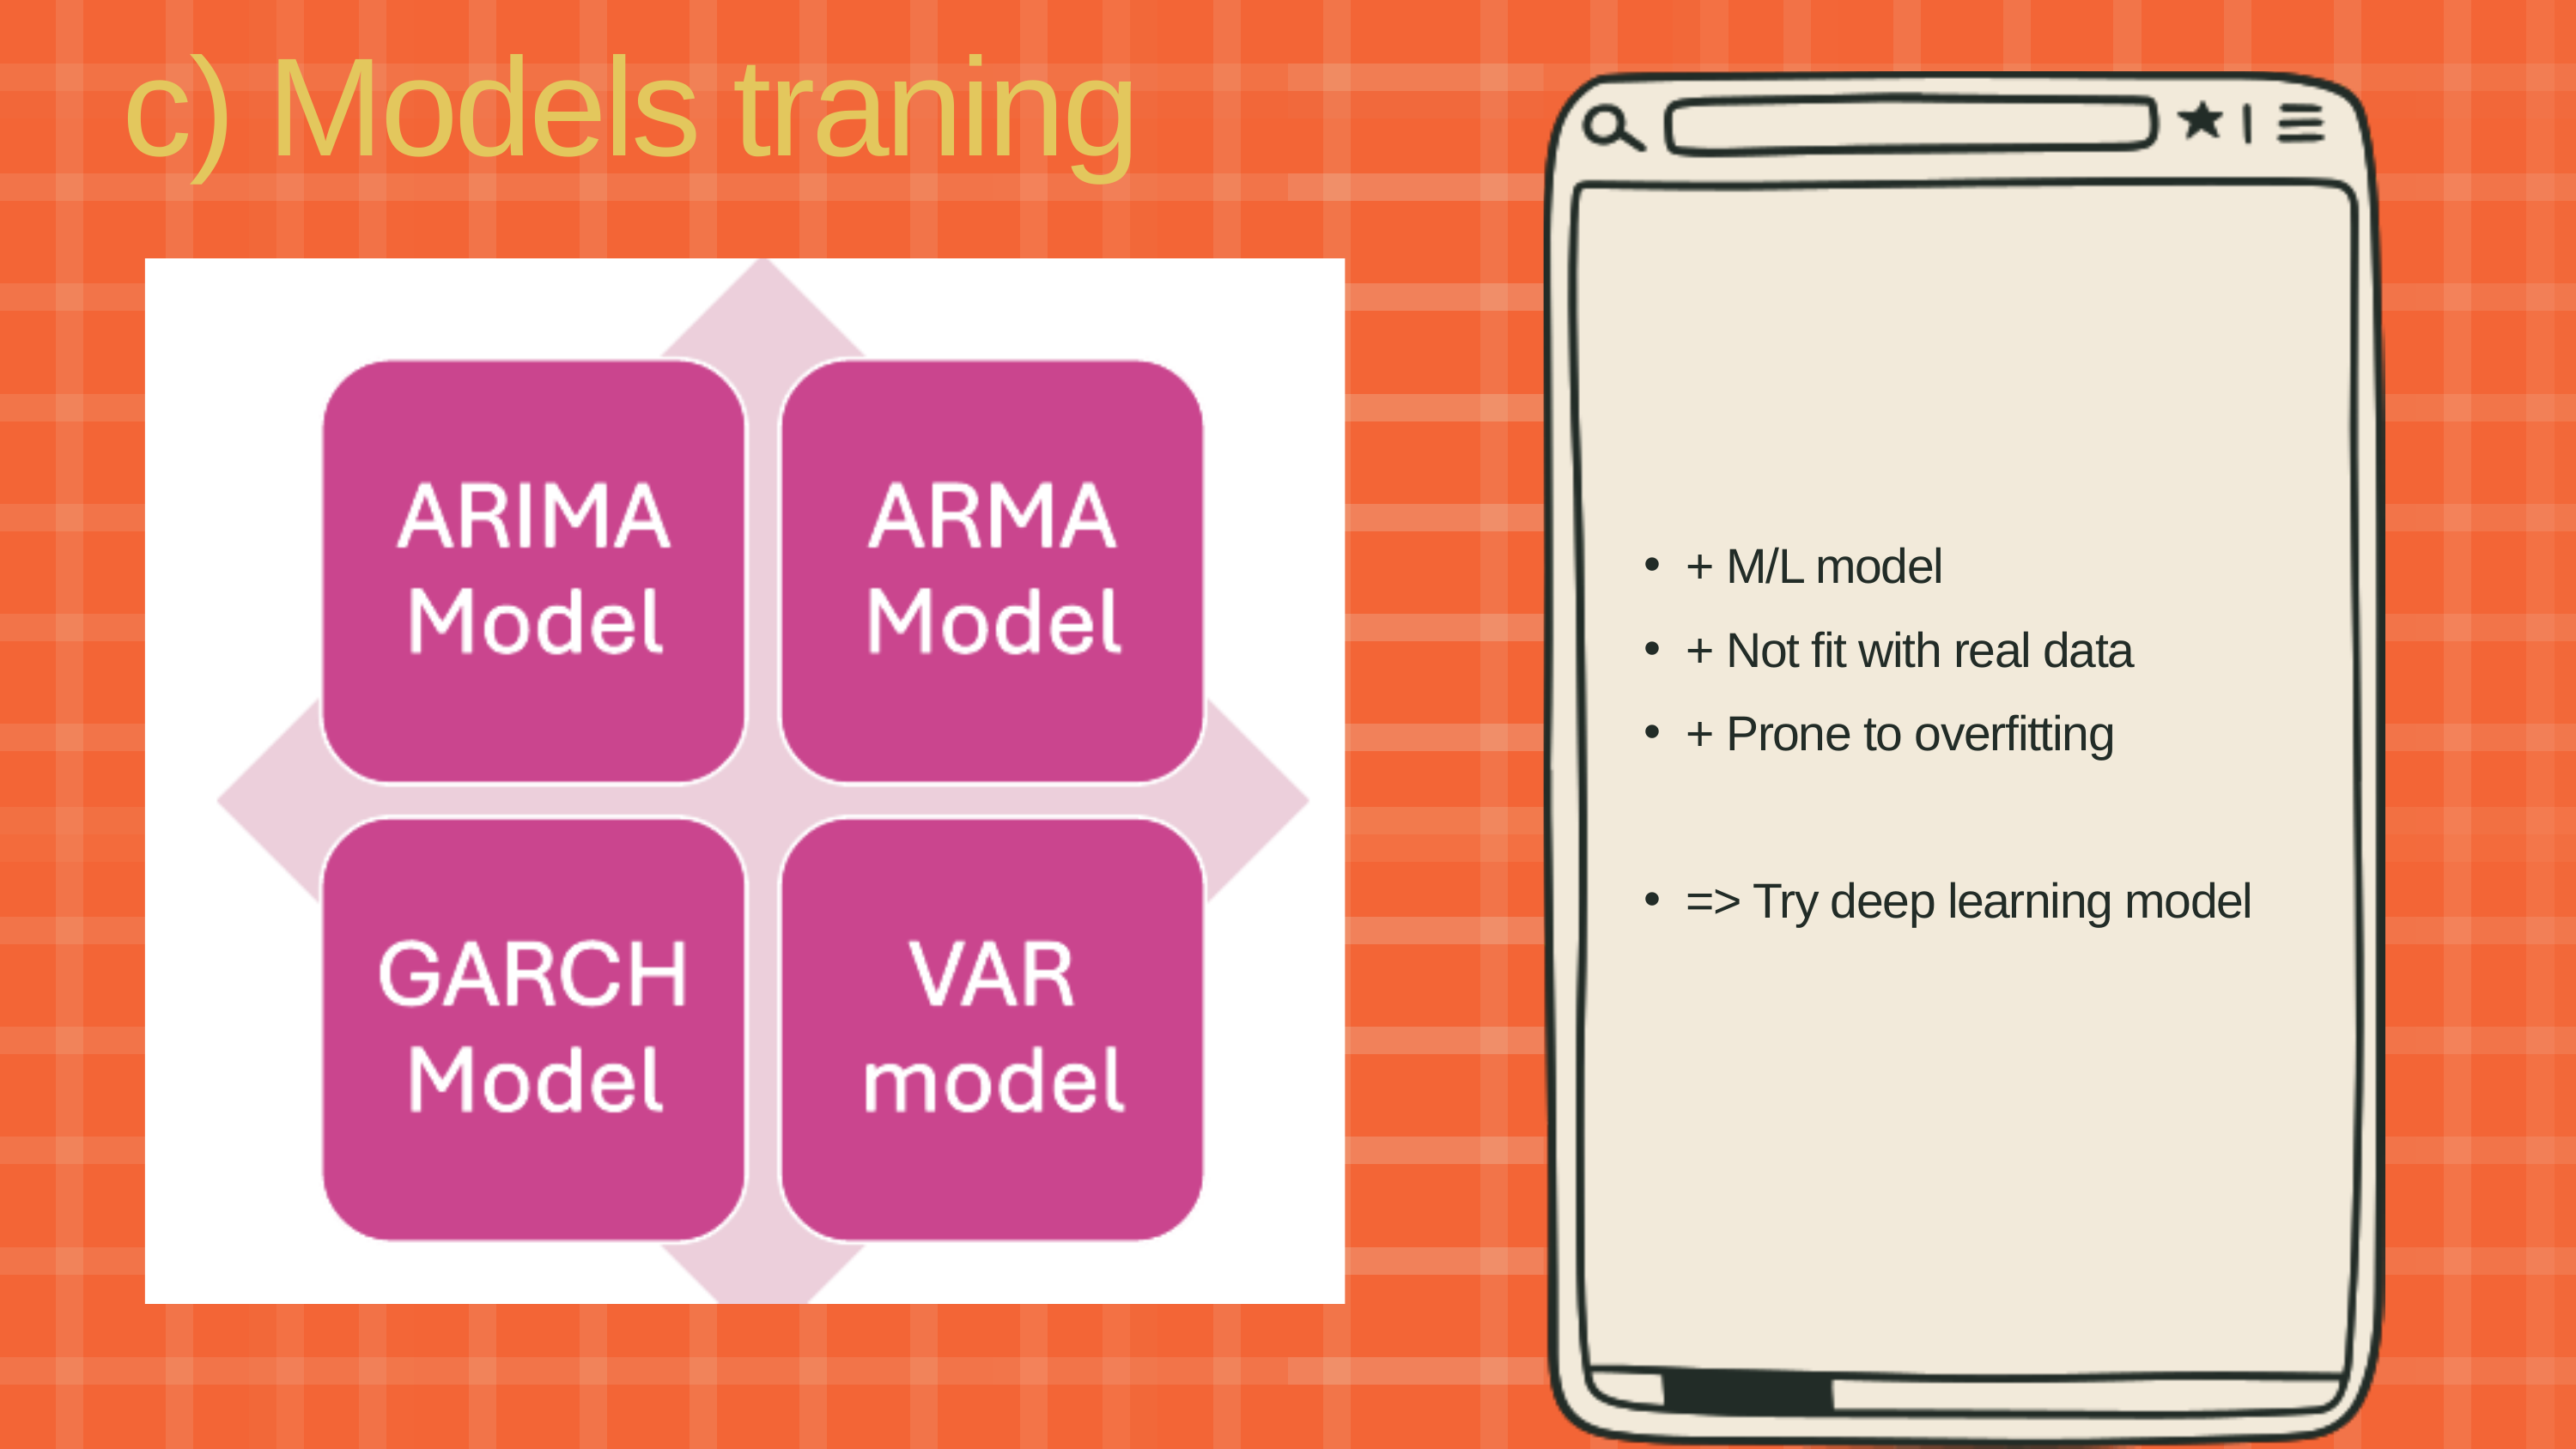

c) Models traning

+ M/L model
+ Not fit with real data
+ Prone to overfitting

=> Try deep learning model